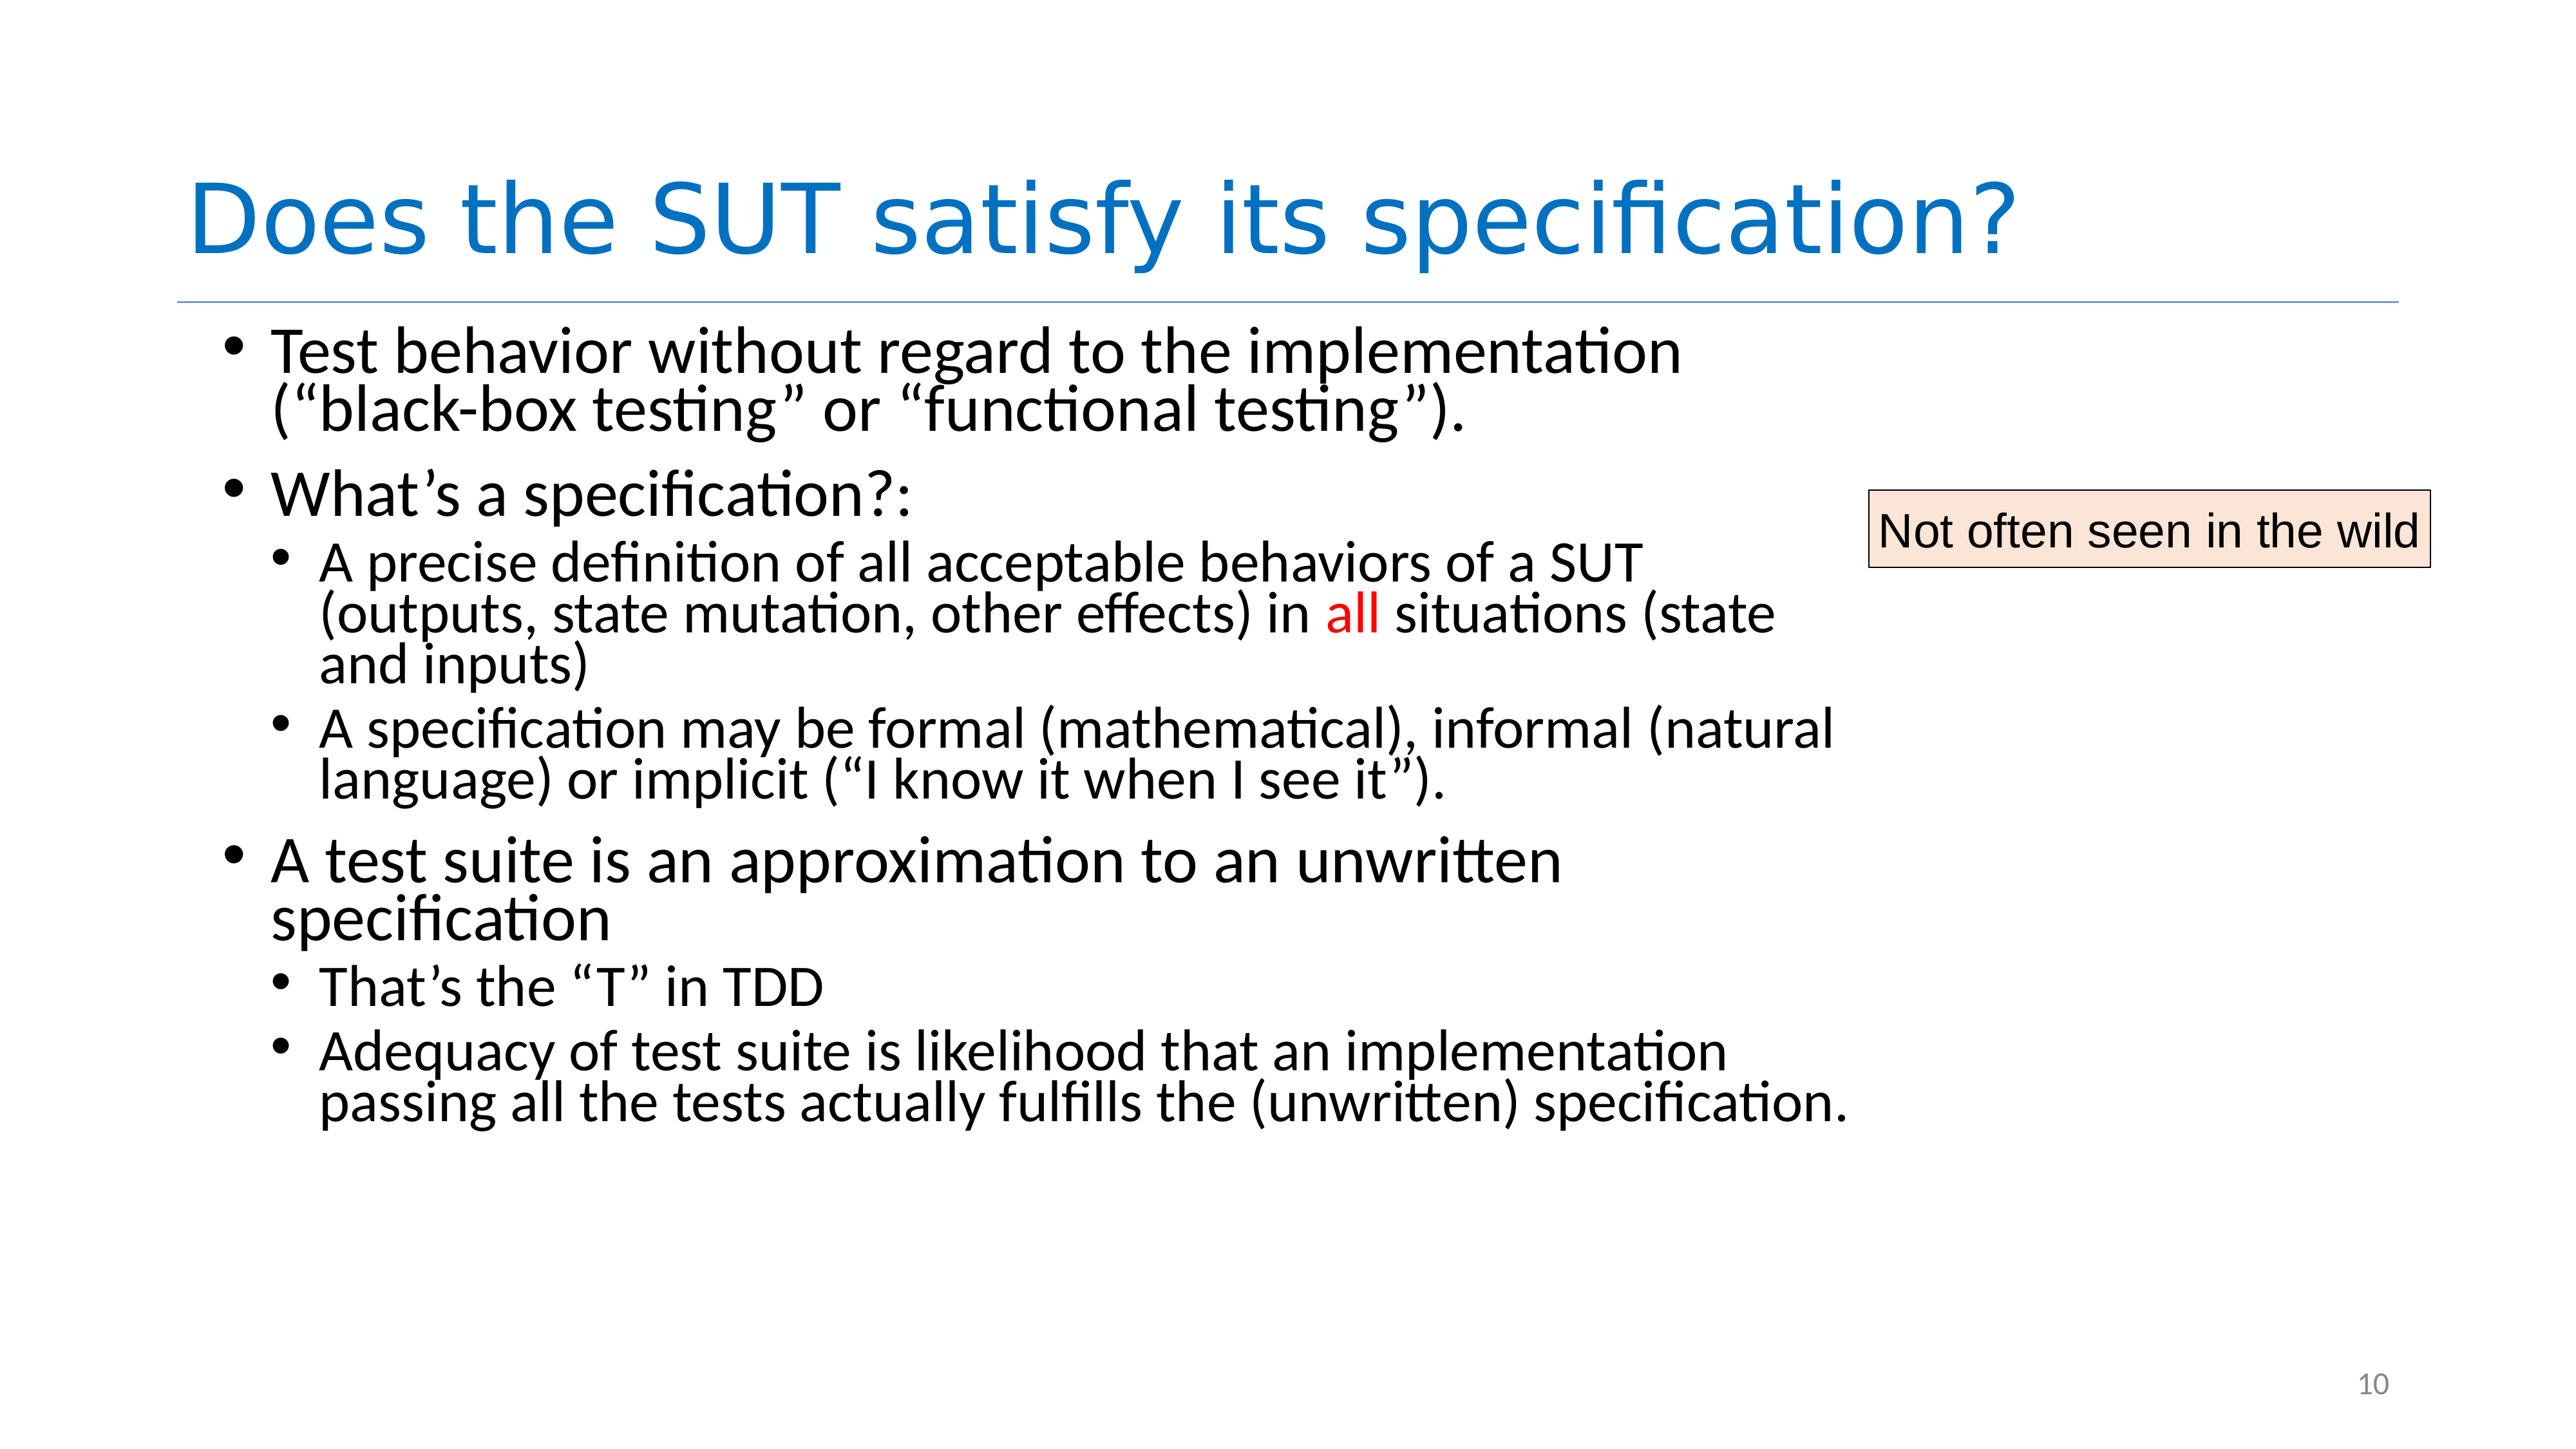

# Does the SUT satisfy its specification?
Test behavior without regard to the implementation (“black-box testing” or “functional testing”).
What’s a specification?:
A precise definition of all acceptable behaviors of a SUT (outputs, state mutation, other effects) in all situations (state and inputs)
A specification may be formal (mathematical), informal (natural language) or implicit (“I know it when I see it”).
A test suite is an approximation to an unwritten specification
That’s the “T” in TDD
Adequacy of test suite is likelihood that an implementation passing all the tests actually fulfills the (unwritten) specification.
Not often seen in the wild
10